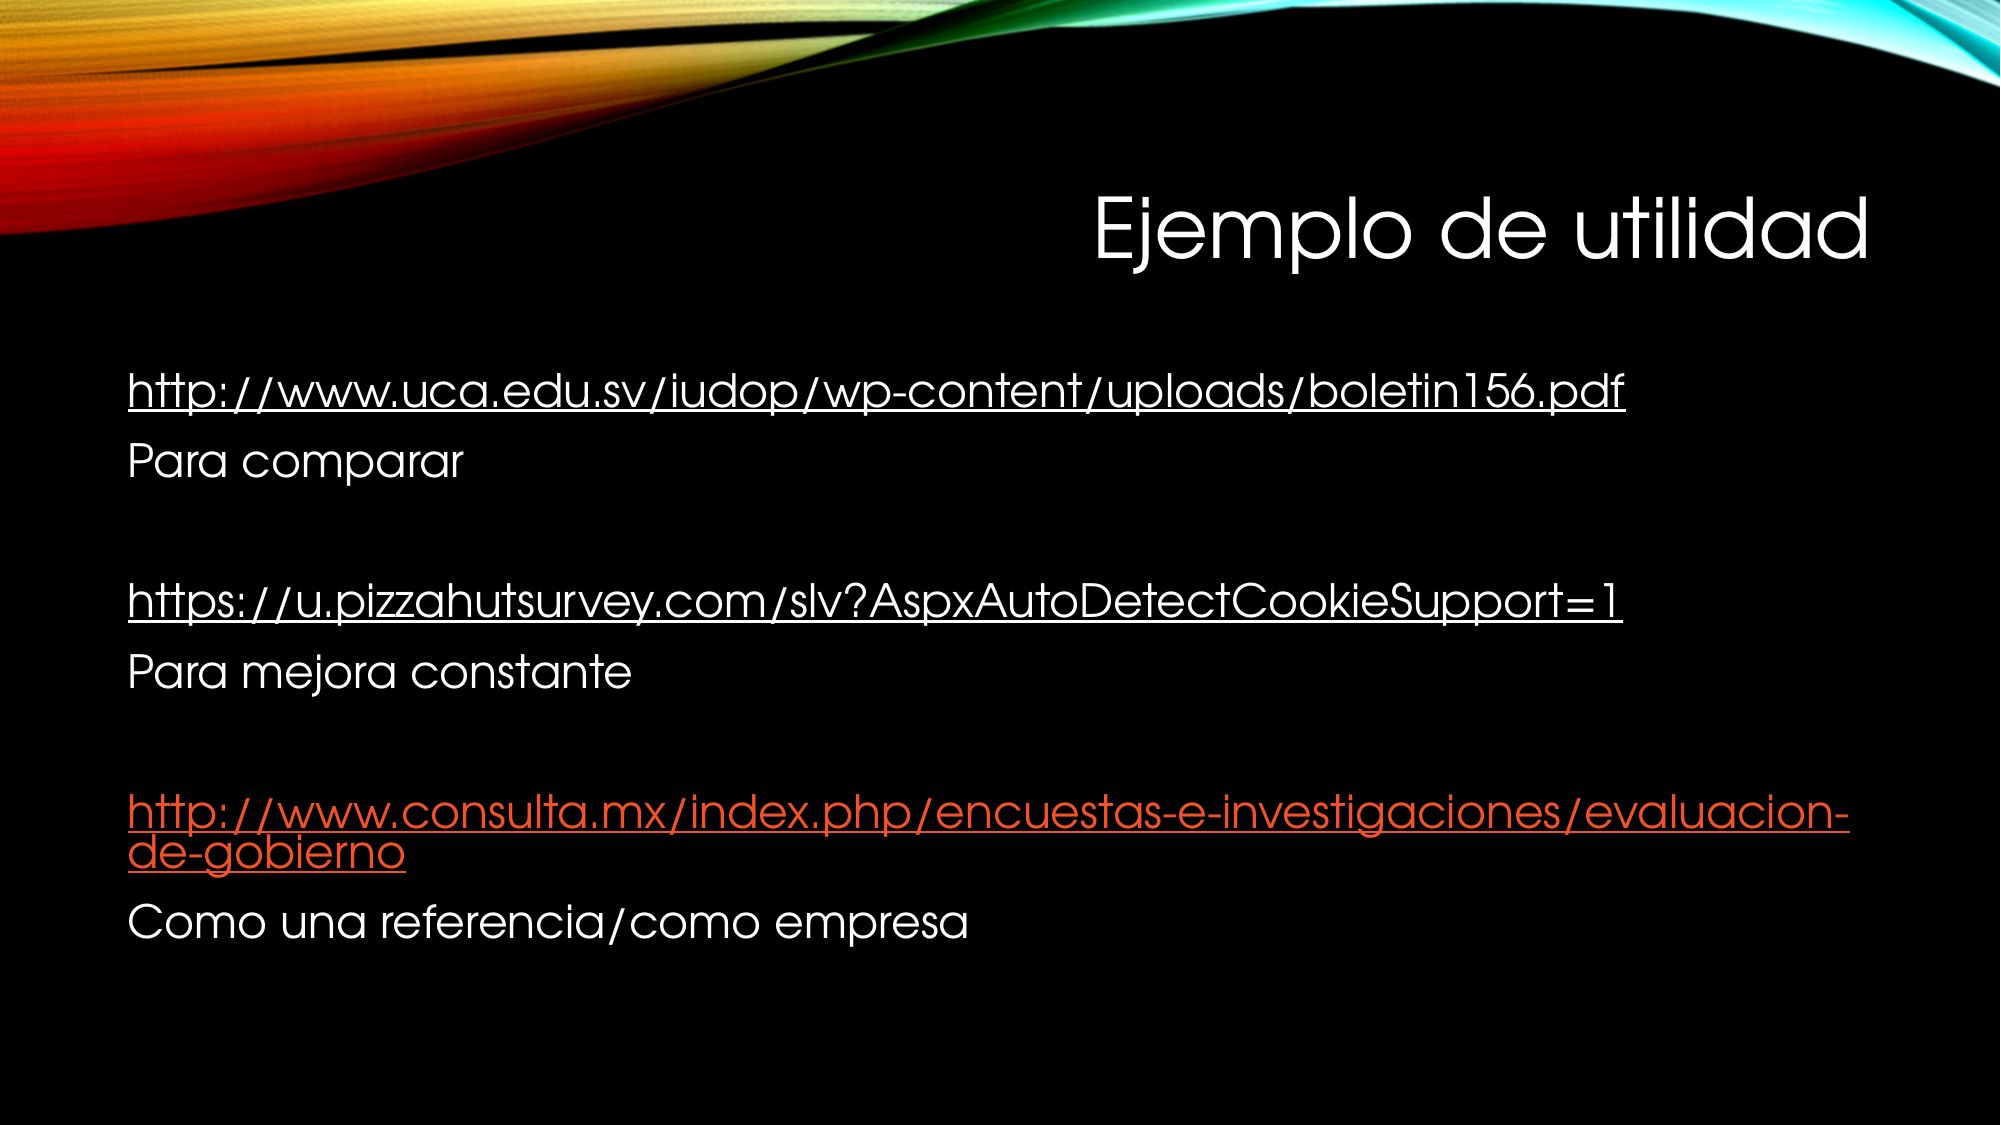

# Ejemplo de utilidad
http://www.uca.edu.sv/iudop/wp-content/uploads/boletin156.pdf
Para comparar

https://u.pizzahutsurvey.com/slv?AspxAutoDetectCookieSupport=1
Para mejora constante

http://www.consulta.mx/index.php/encuestas-e-investigaciones/evaluacion-de-gobierno
Como una referencia/como empresa